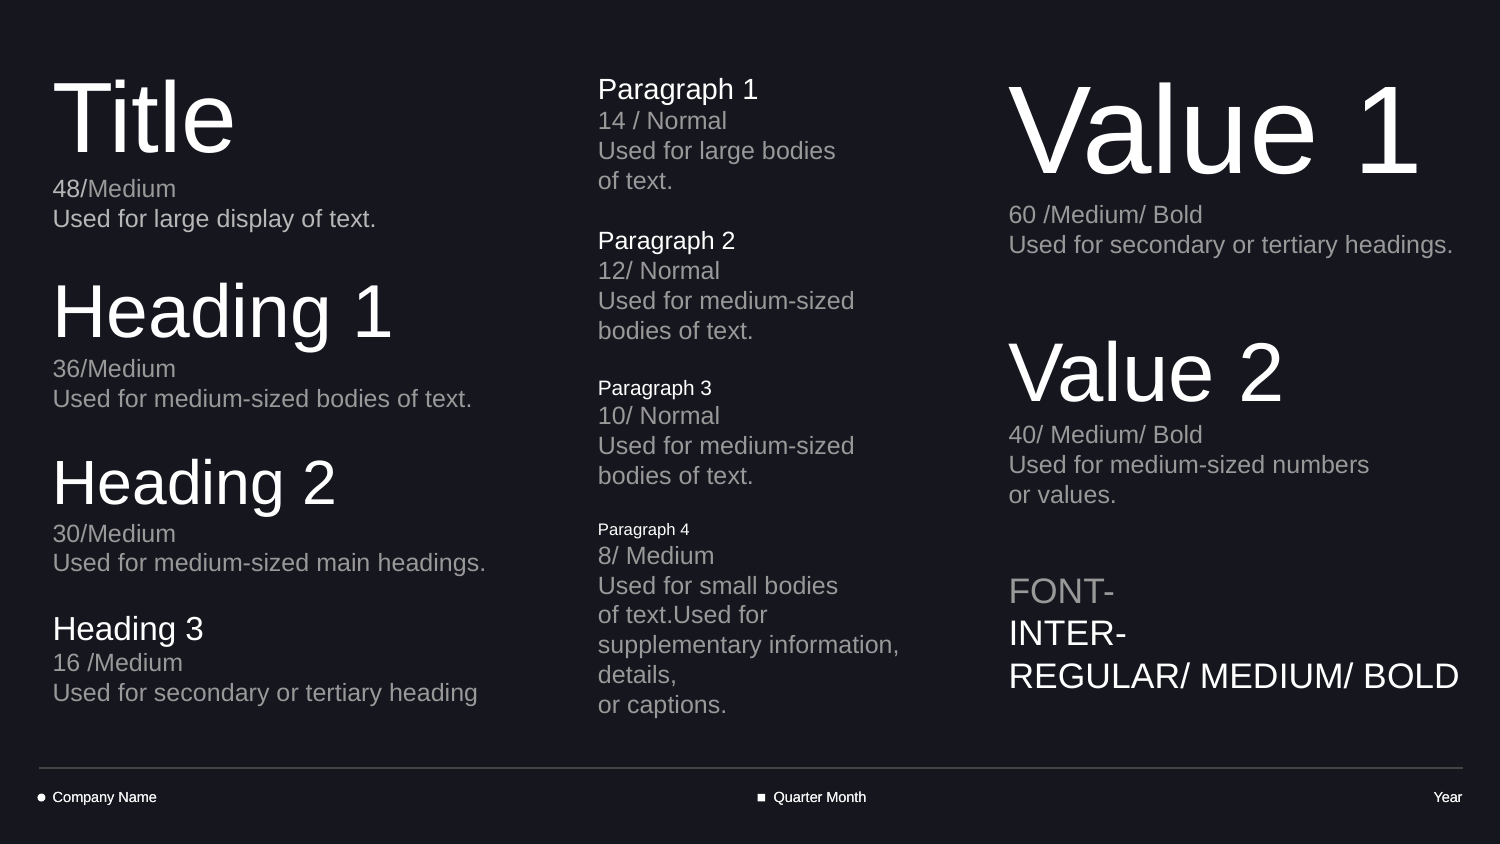

Value 1
60 /Medium/ Bold
Used for secondary or tertiary headings.

Value 2
40/ Medium/ Bold
Used for medium-sized numbers
or values.

FONT-
INTER-
REGULAR/ MEDIUM/ BOLD

Title
48/Medium
Used for large display of text.

Heading 1
36/Medium
Used for medium-sized bodies of text.

Heading 2
30/Medium
Used for medium-sized main headings.

Heading 3
16 /Medium
Used for secondary or tertiary heading
Paragraph 1
14 / Normal
Used for large bodies
of text.

Paragraph 2
12/ Normal
Used for medium-sized bodies of text.

Paragraph 3
10/ Normal
Used for medium-sized bodies of text.

Paragraph 4
8/ Medium
Used for small bodies
of text.Used for supplementary information, details,
or captions.

Company Name
Company Name
Quarter Month
Quarter Month
Year
Year